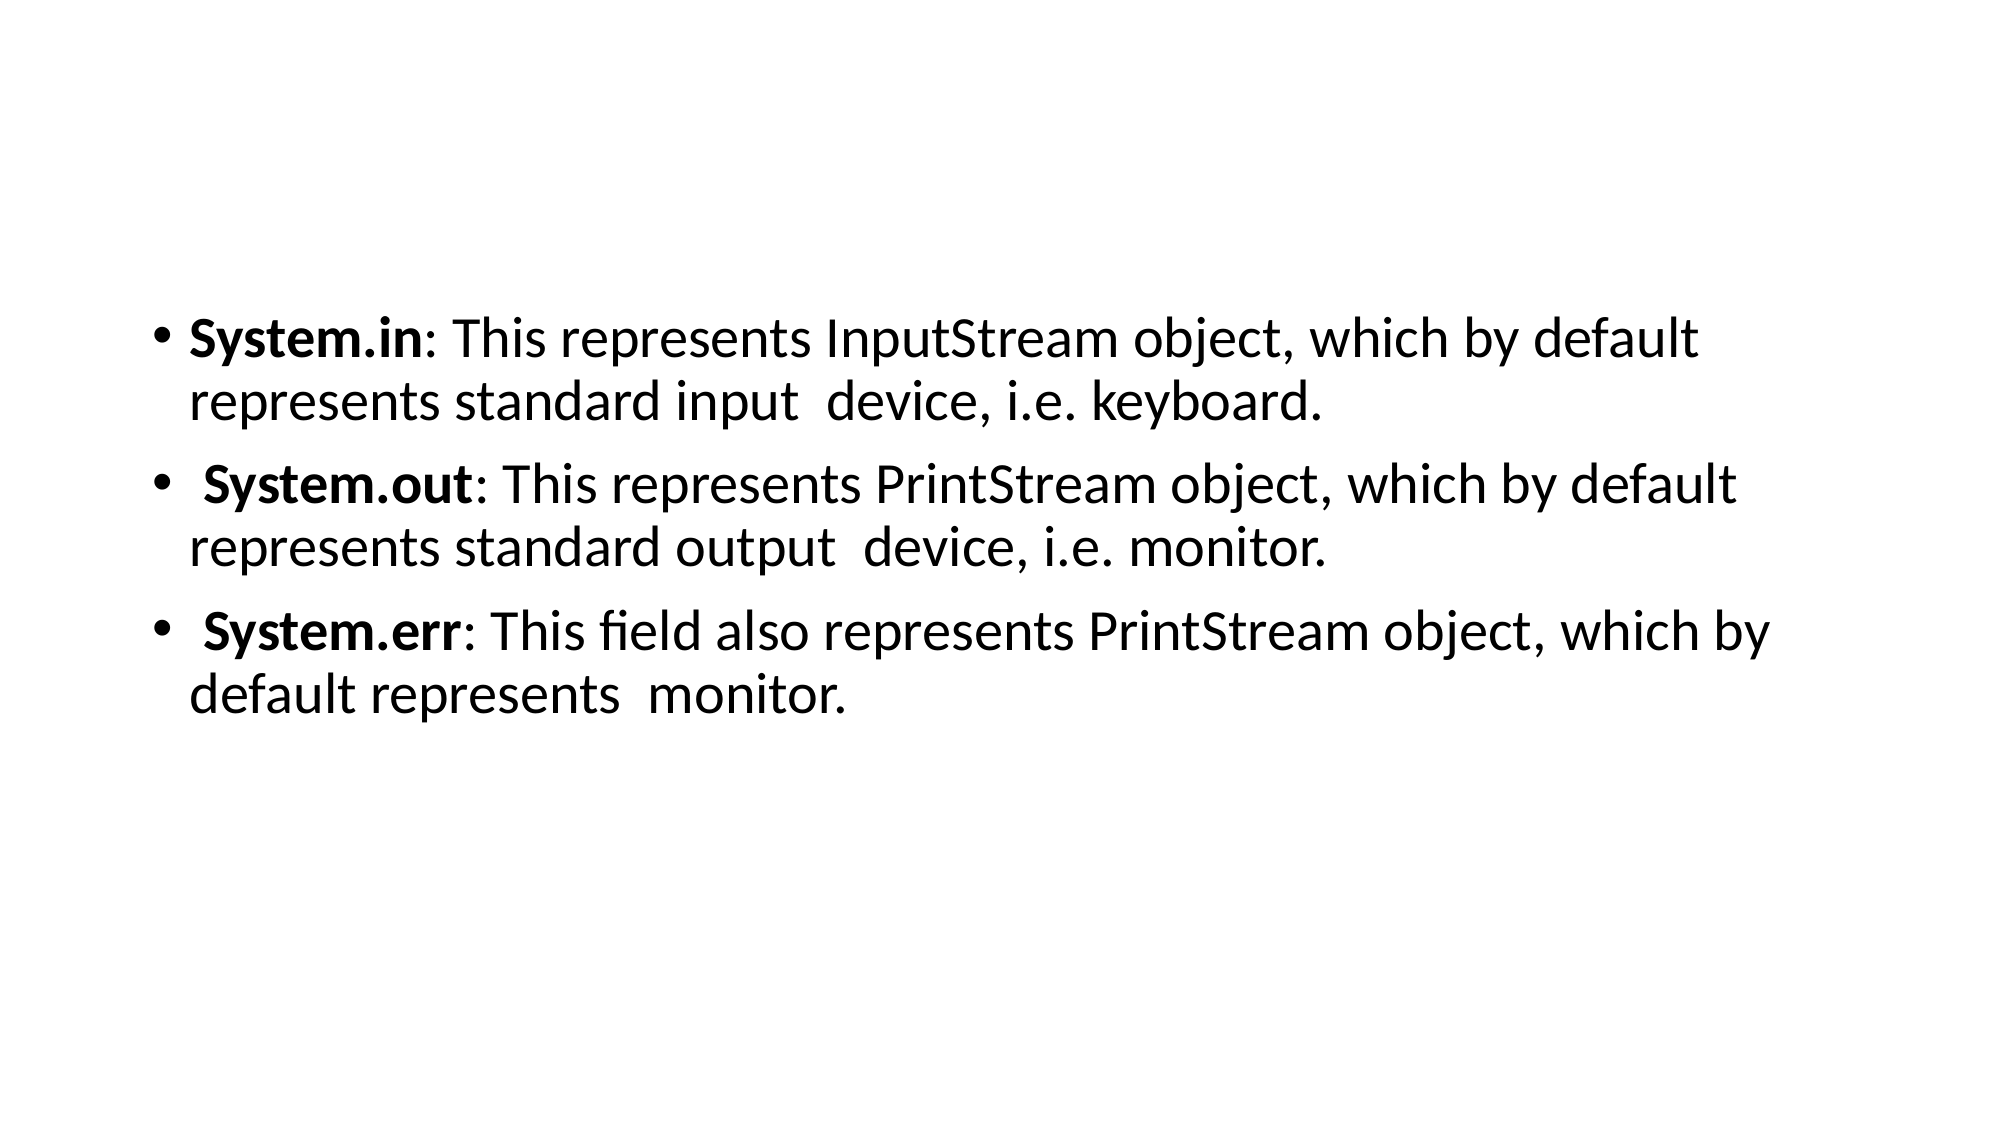

#
System.in: This represents InputStream object, which by default represents standard input  device, i.e. keyboard.
 System.out: This represents PrintStream object, which by default represents standard output  device, i.e. monitor.
 System.err: This field also represents PrintStream object, which by default represents  monitor.